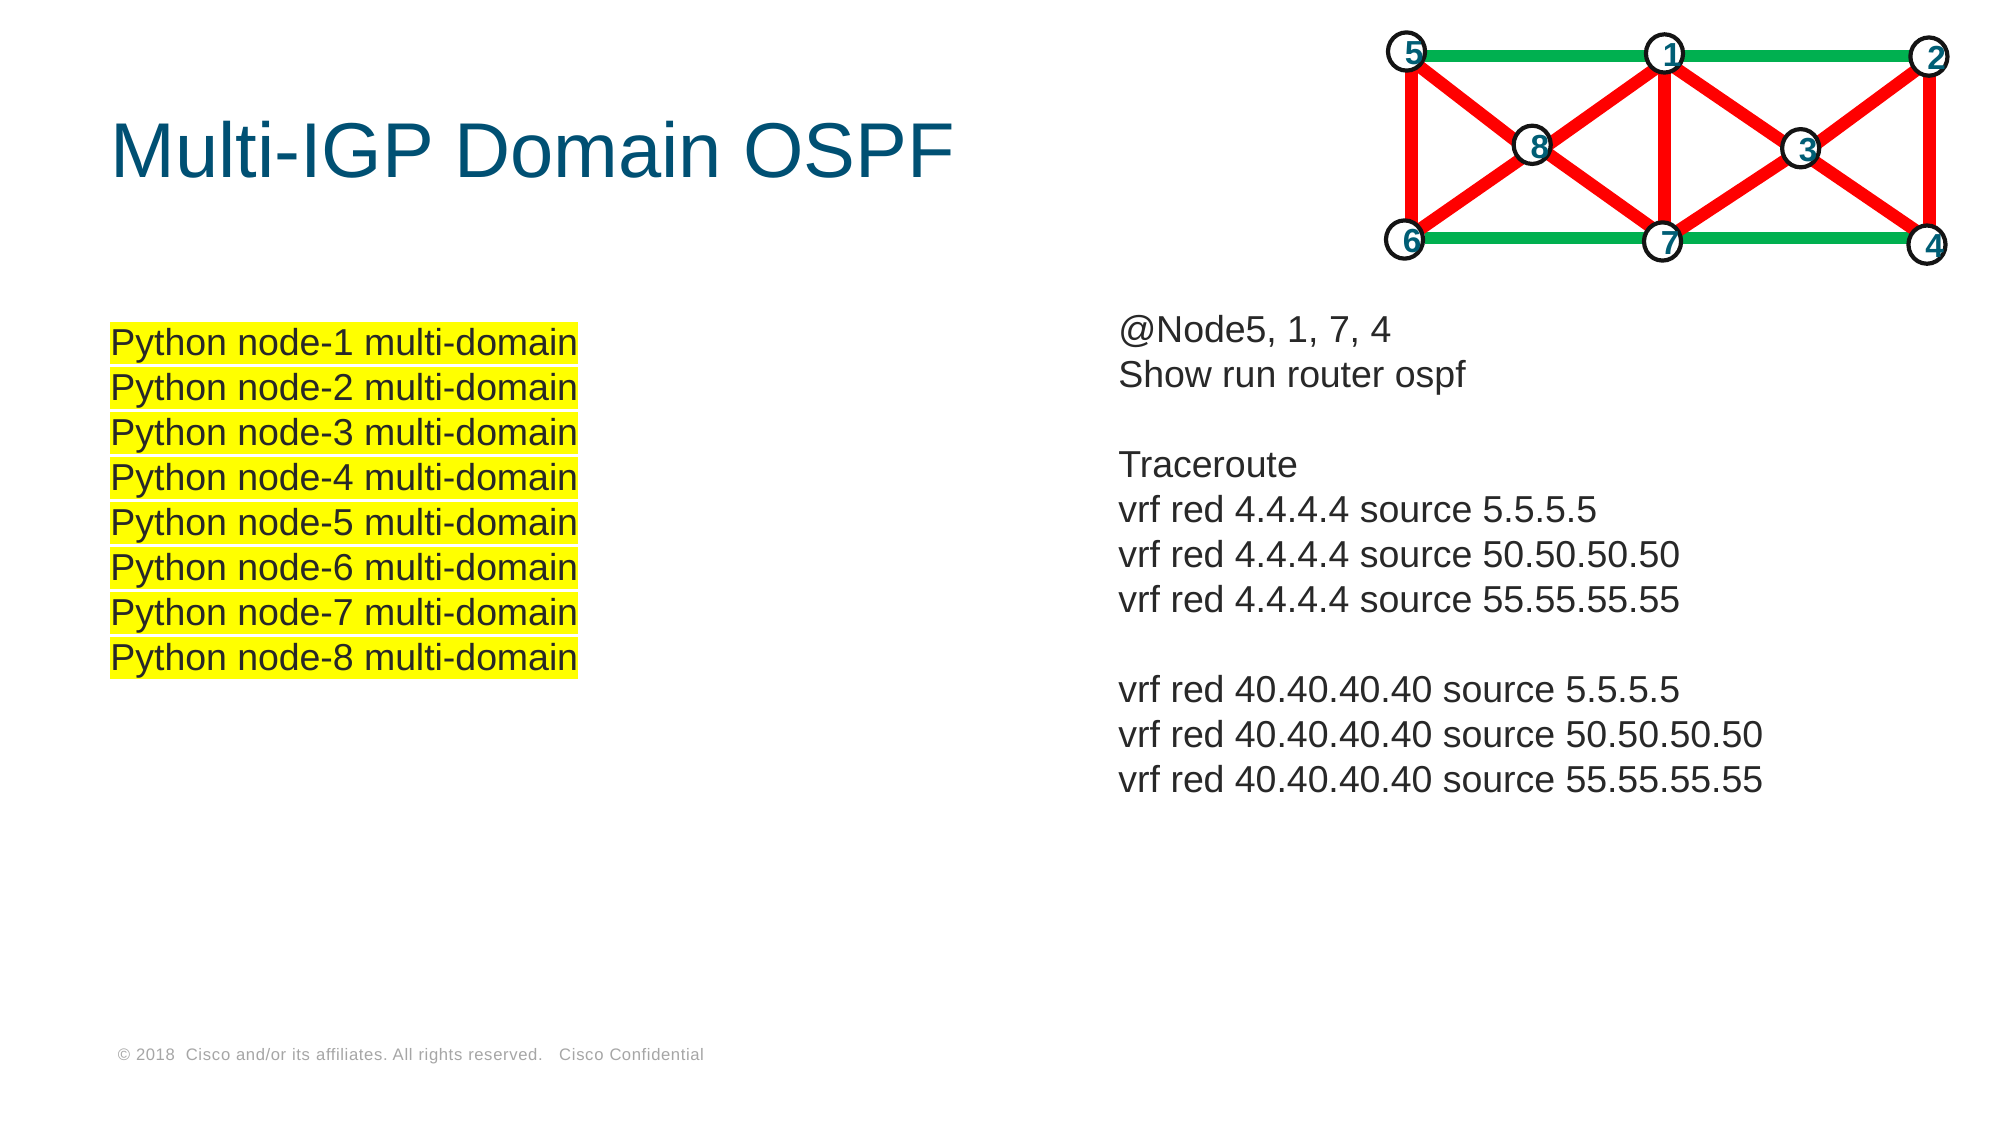

5
1
2
8
3
6
7
4
# Multi-IGP Domain OSPF
@Node5, 1, 7, 4
Show run router ospf

Traceroute
vrf red 4.4.4.4 source 5.5.5.5
vrf red 4.4.4.4 source 50.50.50.50
vrf red 4.4.4.4 source 55.55.55.55

vrf red 40.40.40.40 source 5.5.5.5
vrf red 40.40.40.40 source 50.50.50.50
vrf red 40.40.40.40 source 55.55.55.55
Python node-1 multi-domain
Python node-2 multi-domain
Python node-3 multi-domain
Python node-4 multi-domain
Python node-5 multi-domain
Python node-6 multi-domain
Python node-7 multi-domain
Python node-8 multi-domain